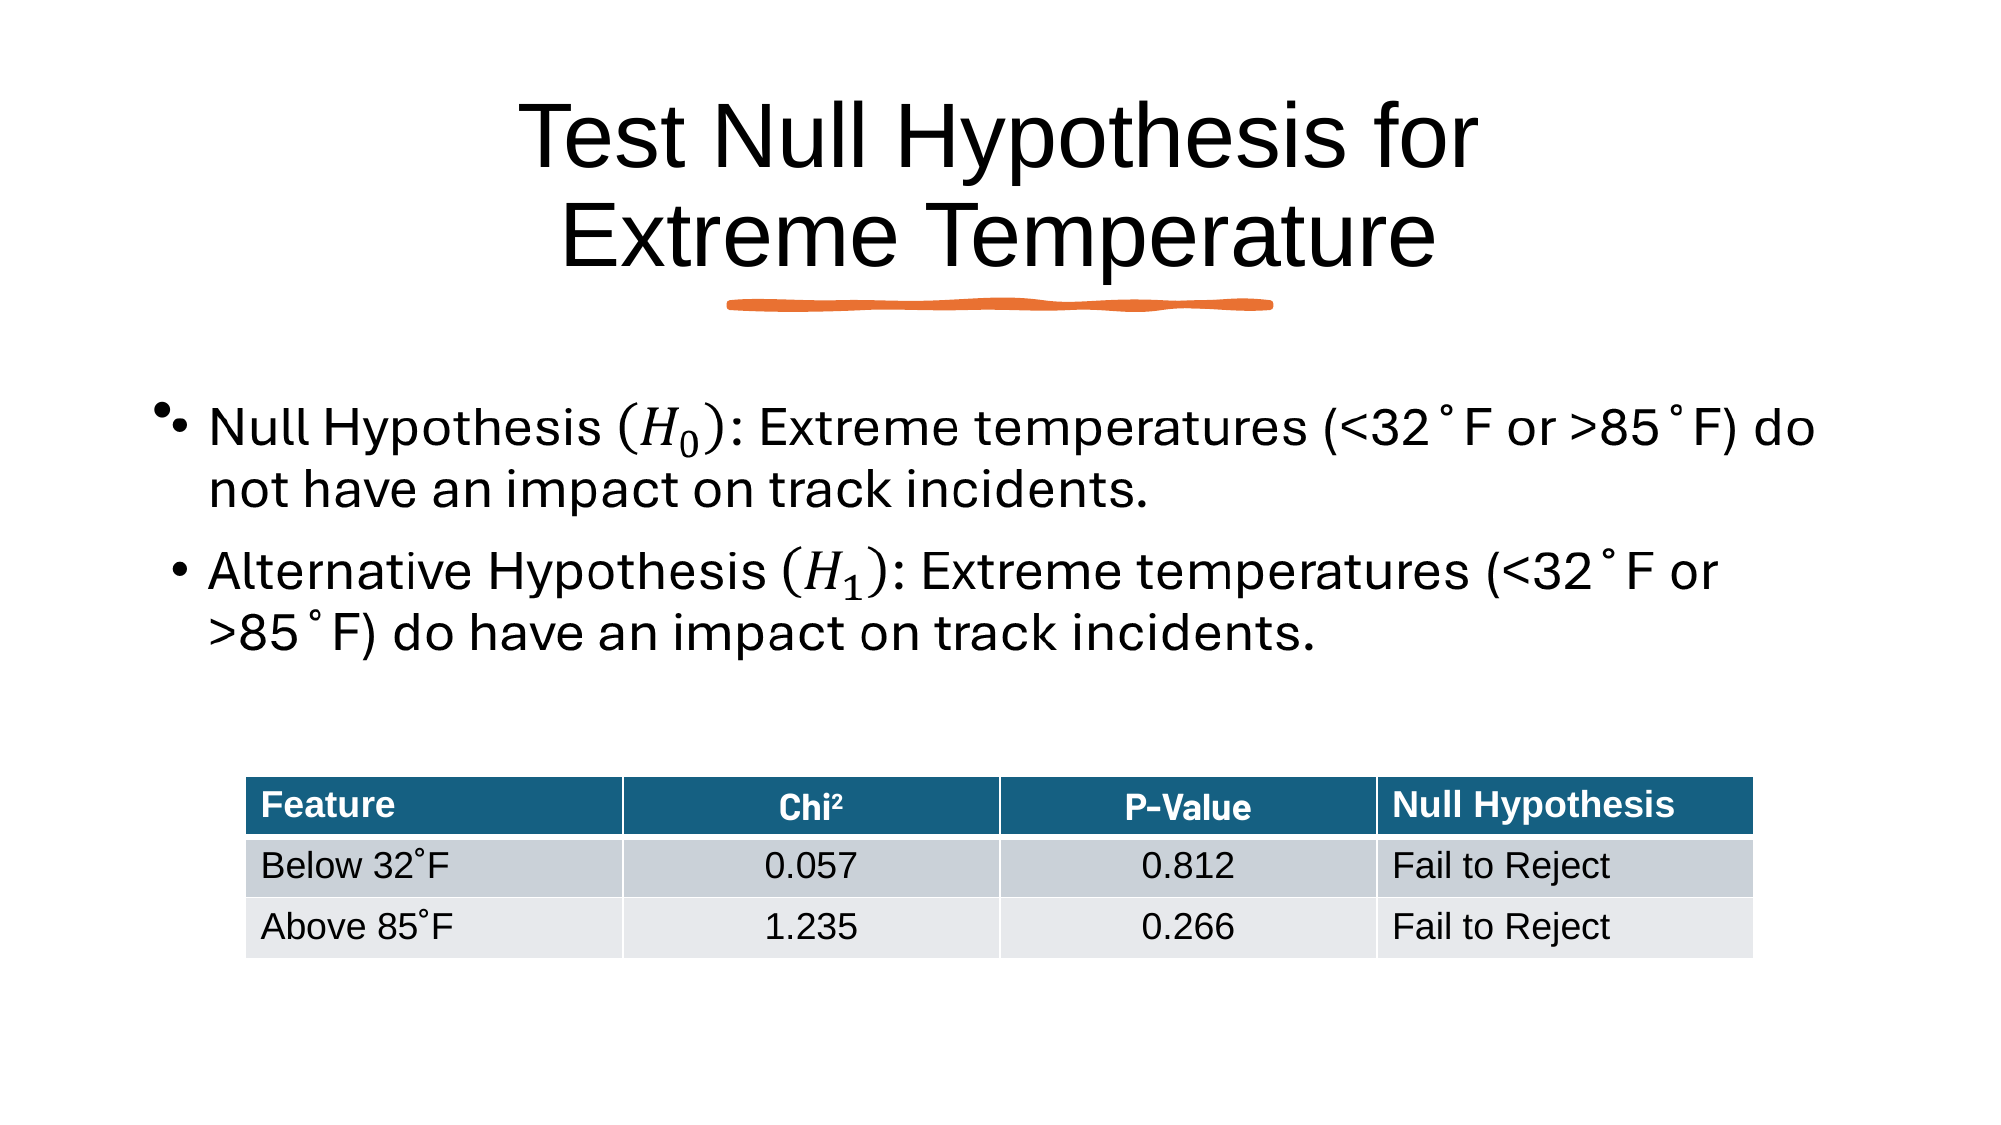

# Test Null Hypothesis for Extreme Temperature

| Feature | Chi2 | P-Value | Null Hypothesis |
| --- | --- | --- | --- |
| Below 32˚F | 0.057 | 0.812 | Fail to Reject |
| Above 85˚F | 1.235 | 0.266 | Fail to Reject |